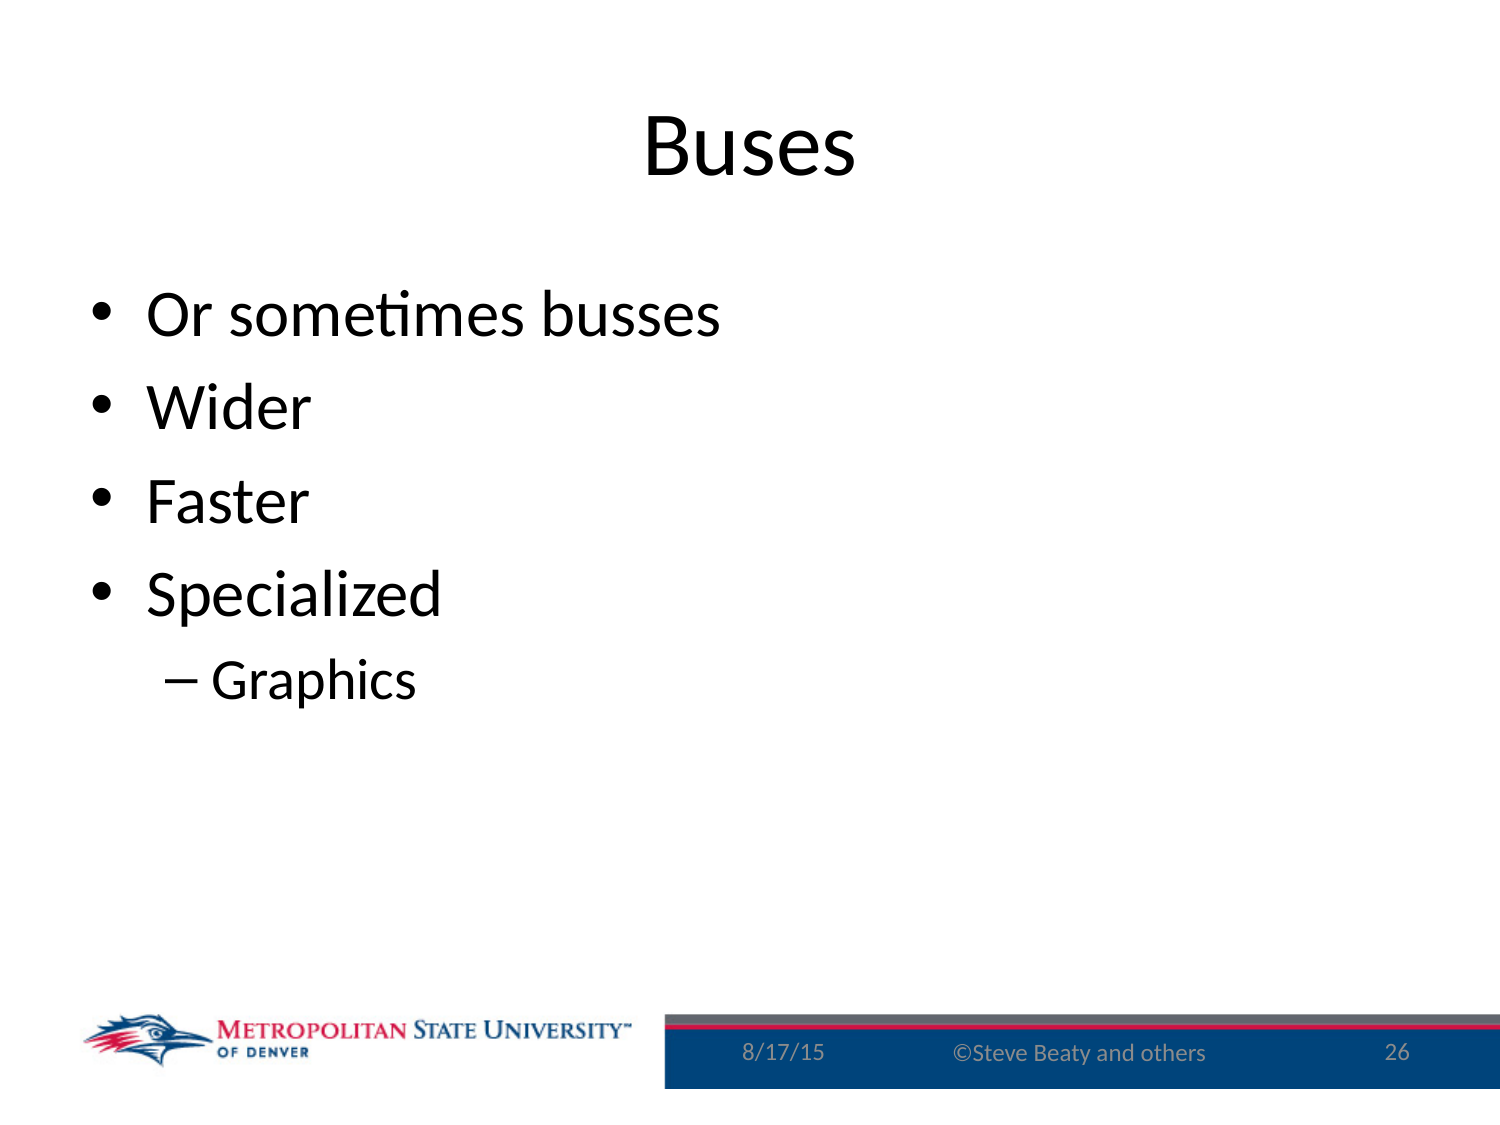

# Buses
Or sometimes busses
Wider
Faster
Specialized
Graphics
8/17/15
26
©Steve Beaty and others